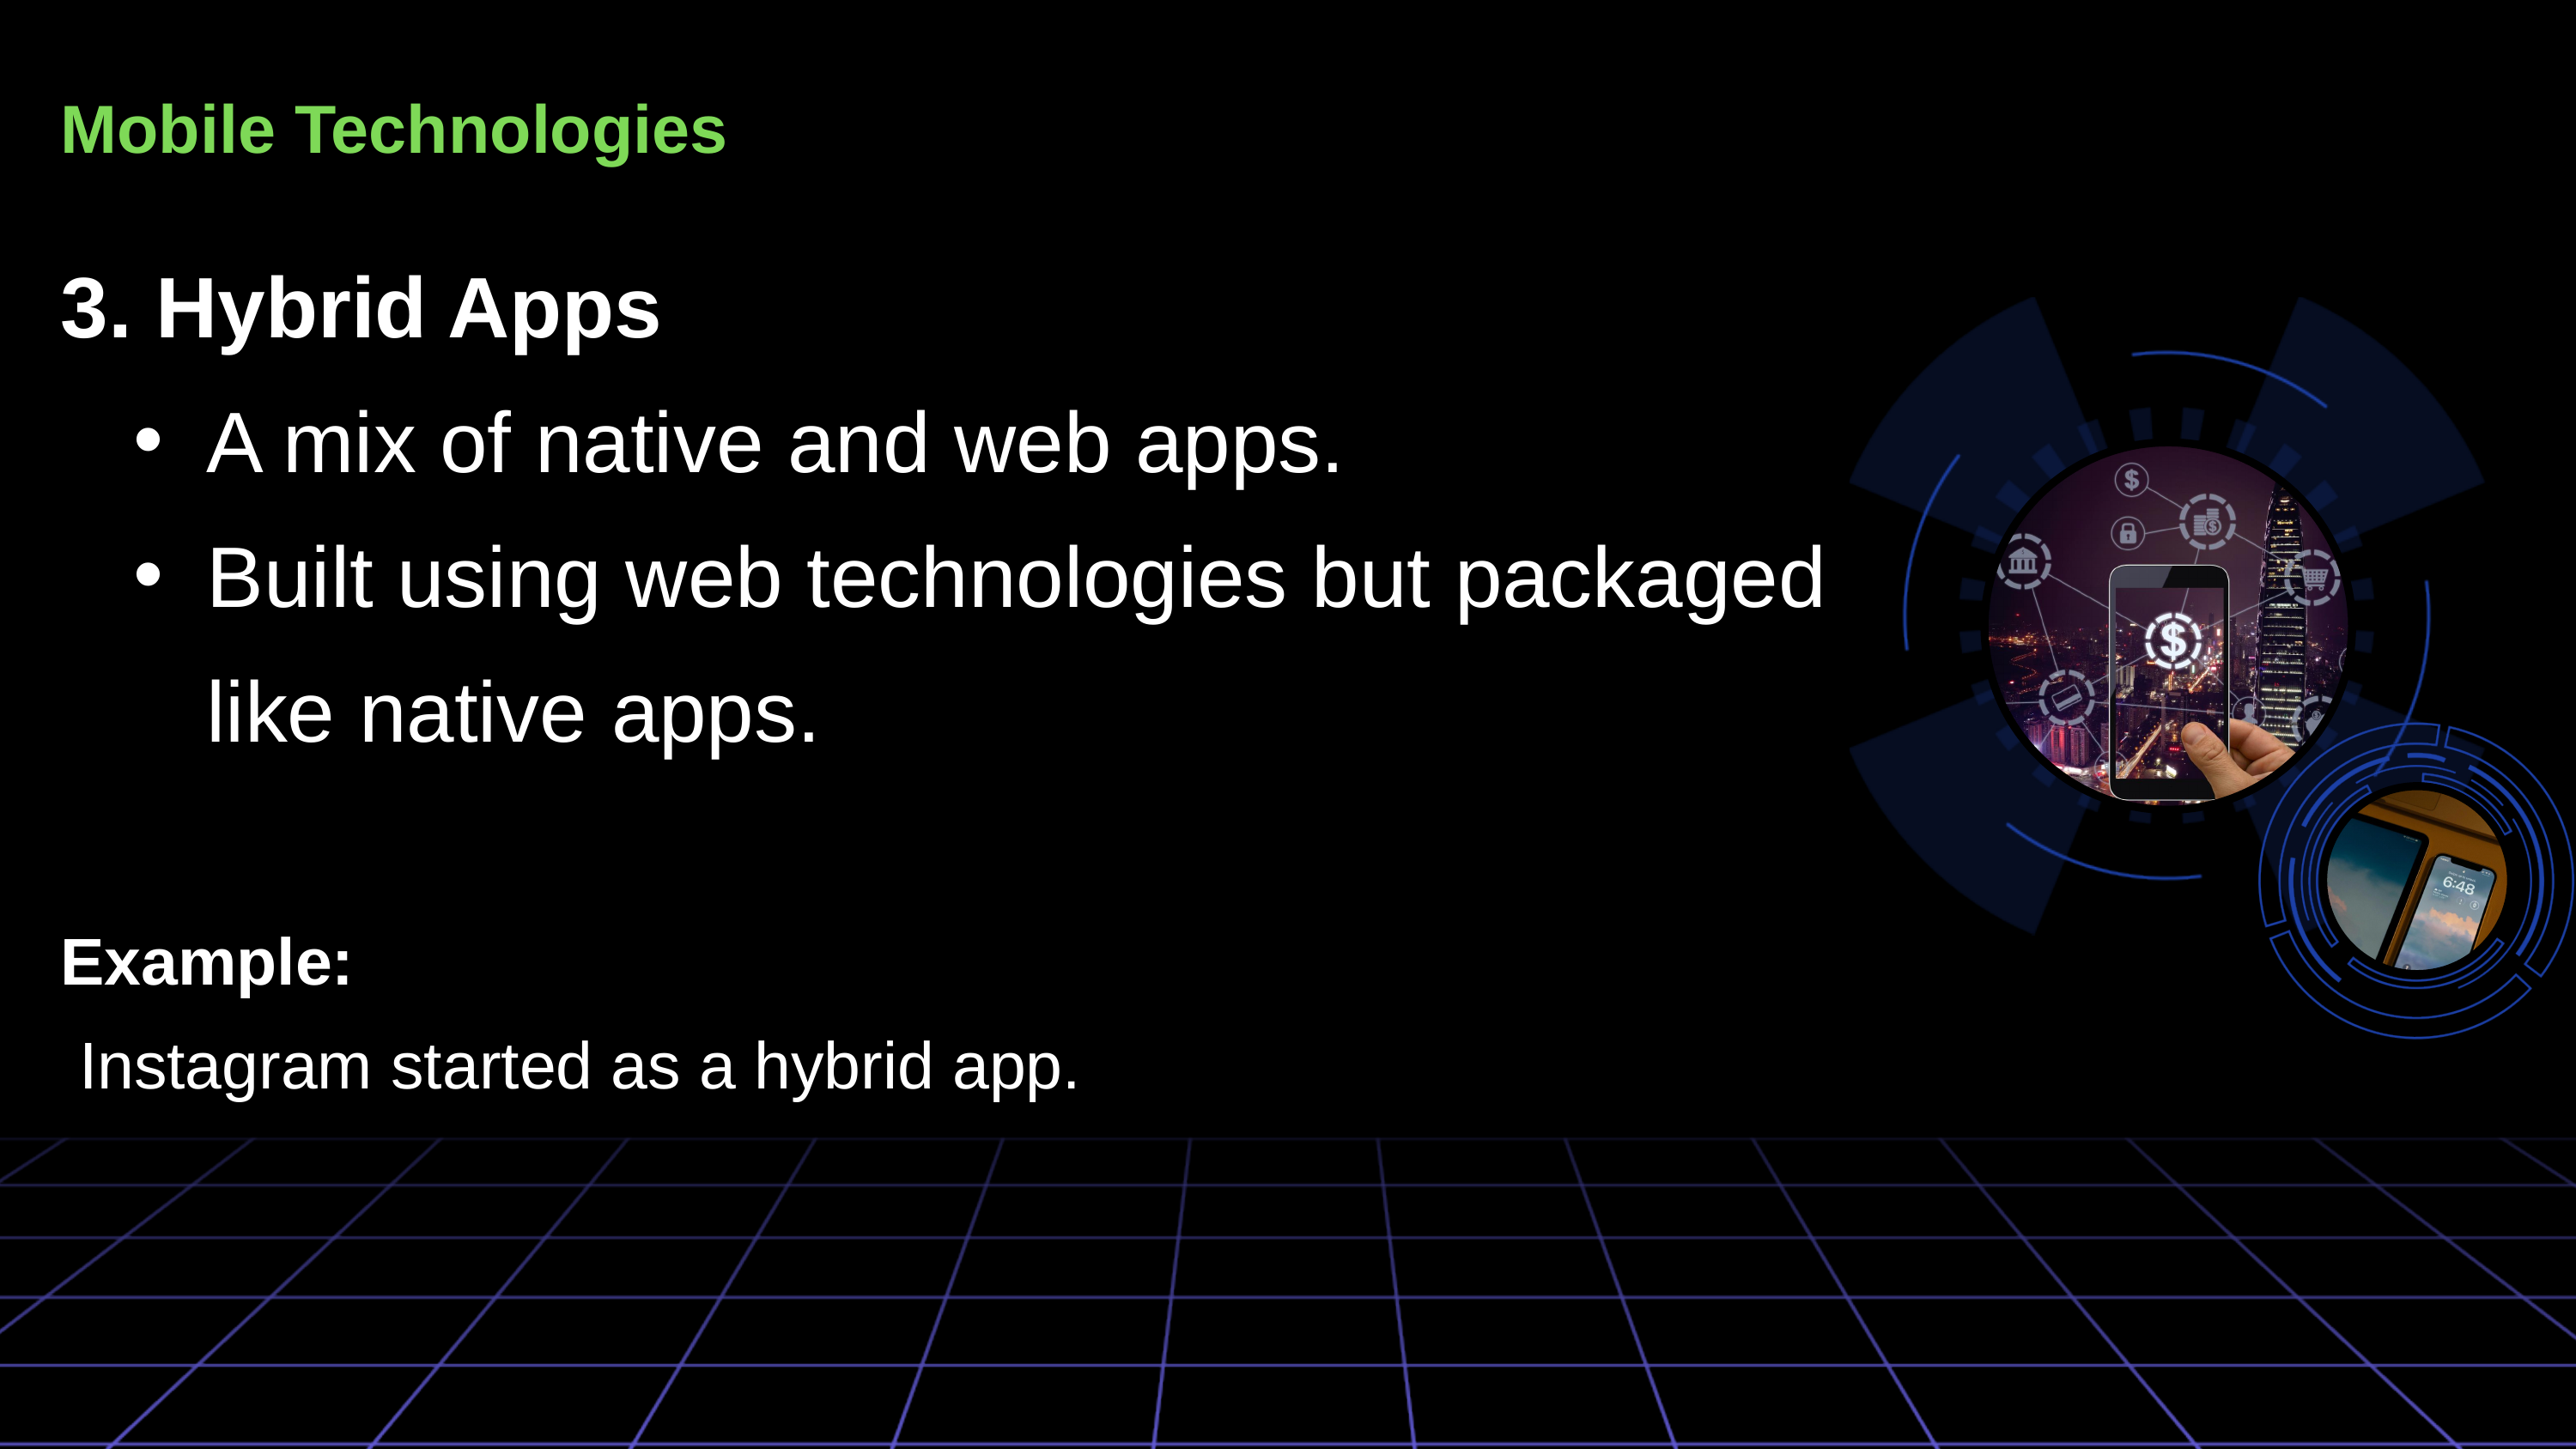

Mobile Technologies
3. Hybrid Apps
A mix of native and web apps.
Built using web technologies but packaged like native apps.

Example:
 Instagram started as a hybrid app.